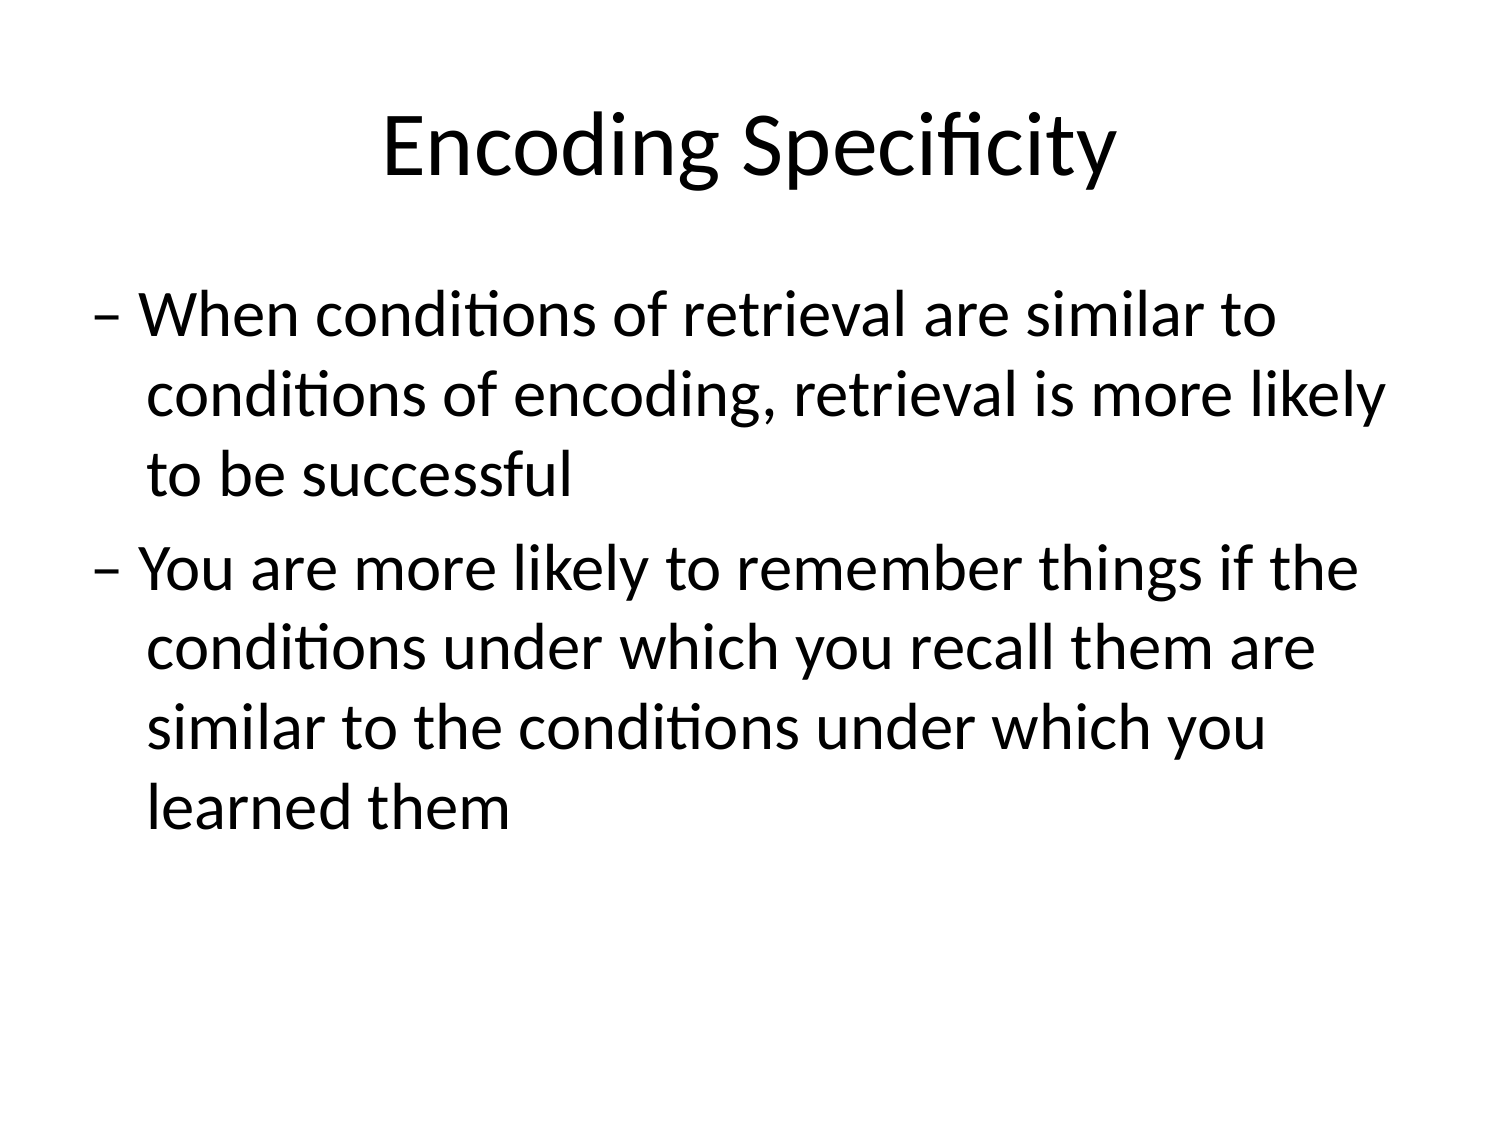

# Encoding Specificity
– When conditions of retrieval are similar to conditions of encoding, retrieval is more likely to be successful
– You are more likely to remember things if the conditions under which you recall them are similar to the conditions under which you learned them